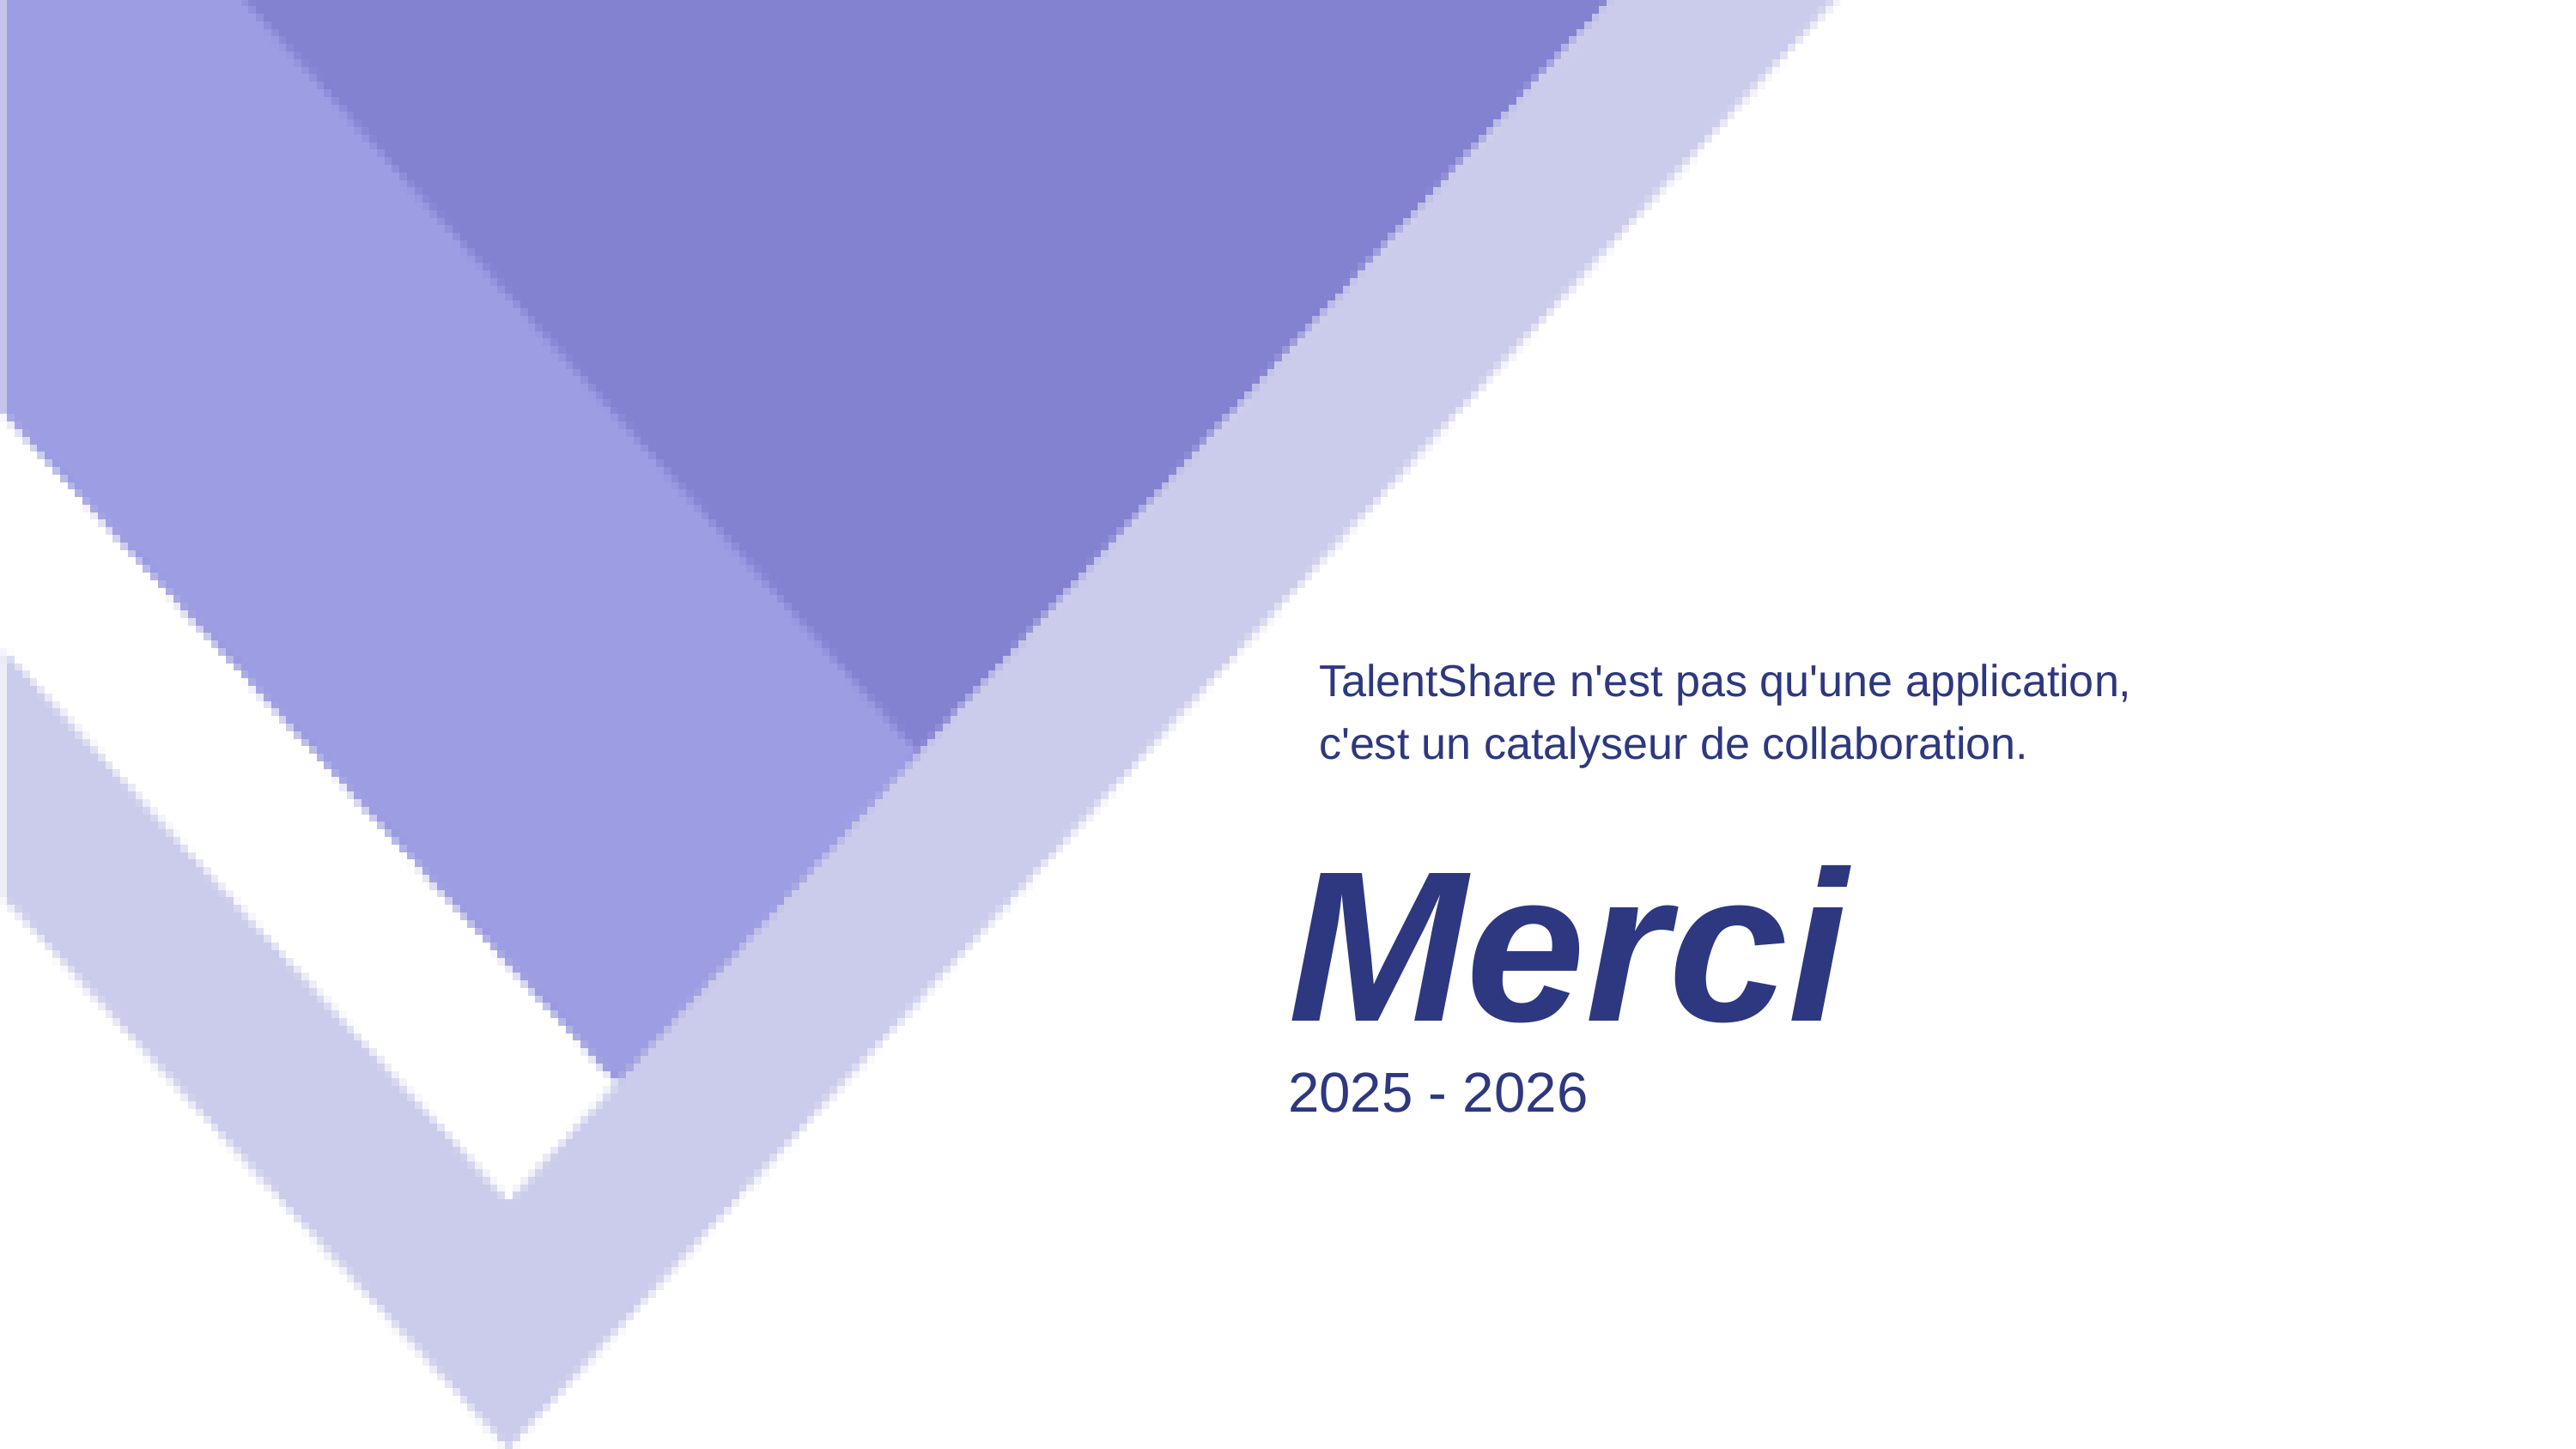

TalentShare n'est pas qu'une application, c'est un catalyseur de collaboration.
Merci
2025 - 2026